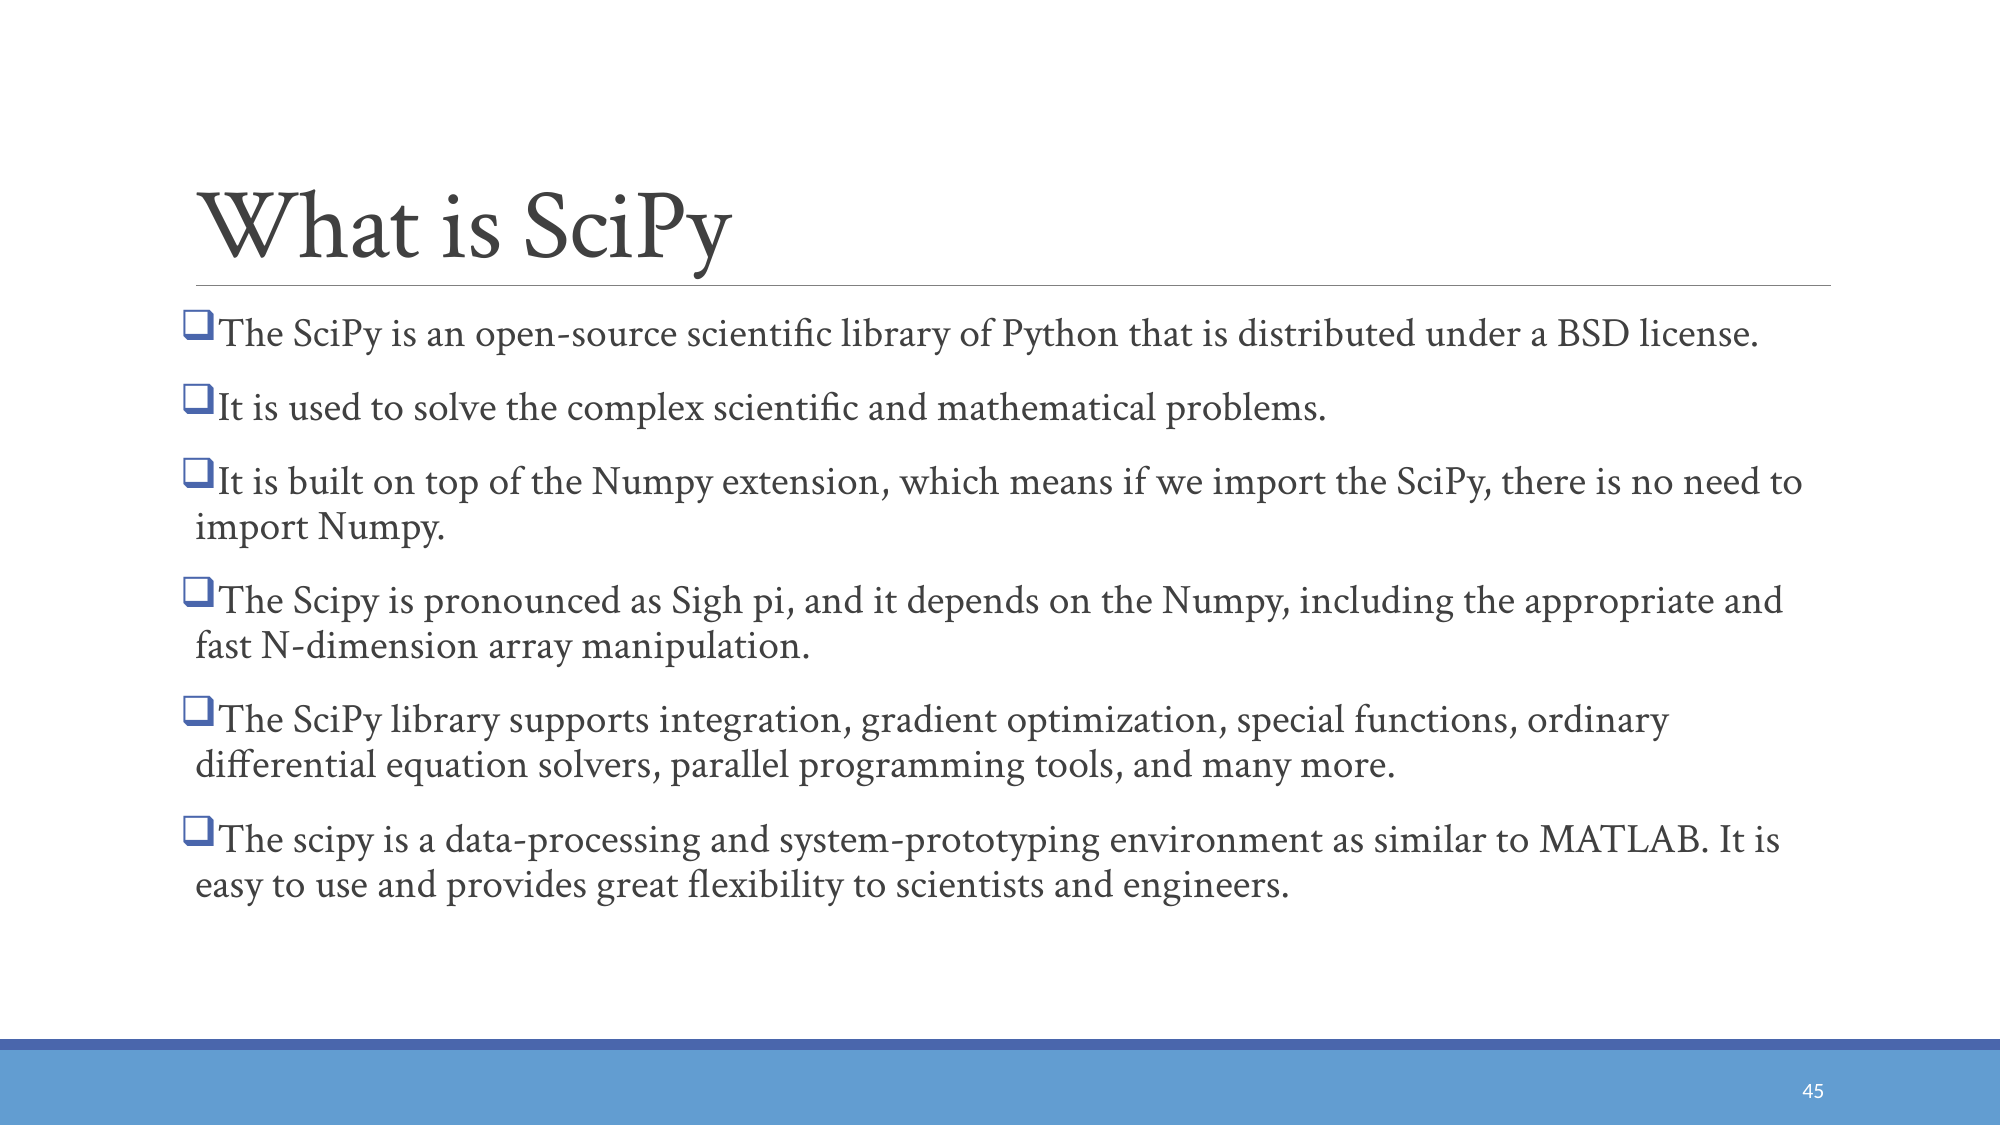

# What is SciPy
The SciPy is an open-source scientific library of Python that is distributed under a BSD license.
It is used to solve the complex scientific and mathematical problems.
It is built on top of the Numpy extension, which means if we import the SciPy, there is no need to import Numpy.
The Scipy is pronounced as Sigh pi, and it depends on the Numpy, including the appropriate and fast N-dimension array manipulation.
The SciPy library supports integration, gradient optimization, special functions, ordinary differential equation solvers, parallel programming tools, and many more.
The scipy is a data-processing and system-prototyping environment as similar to MATLAB. It is easy to use and provides great flexibility to scientists and engineers.
45